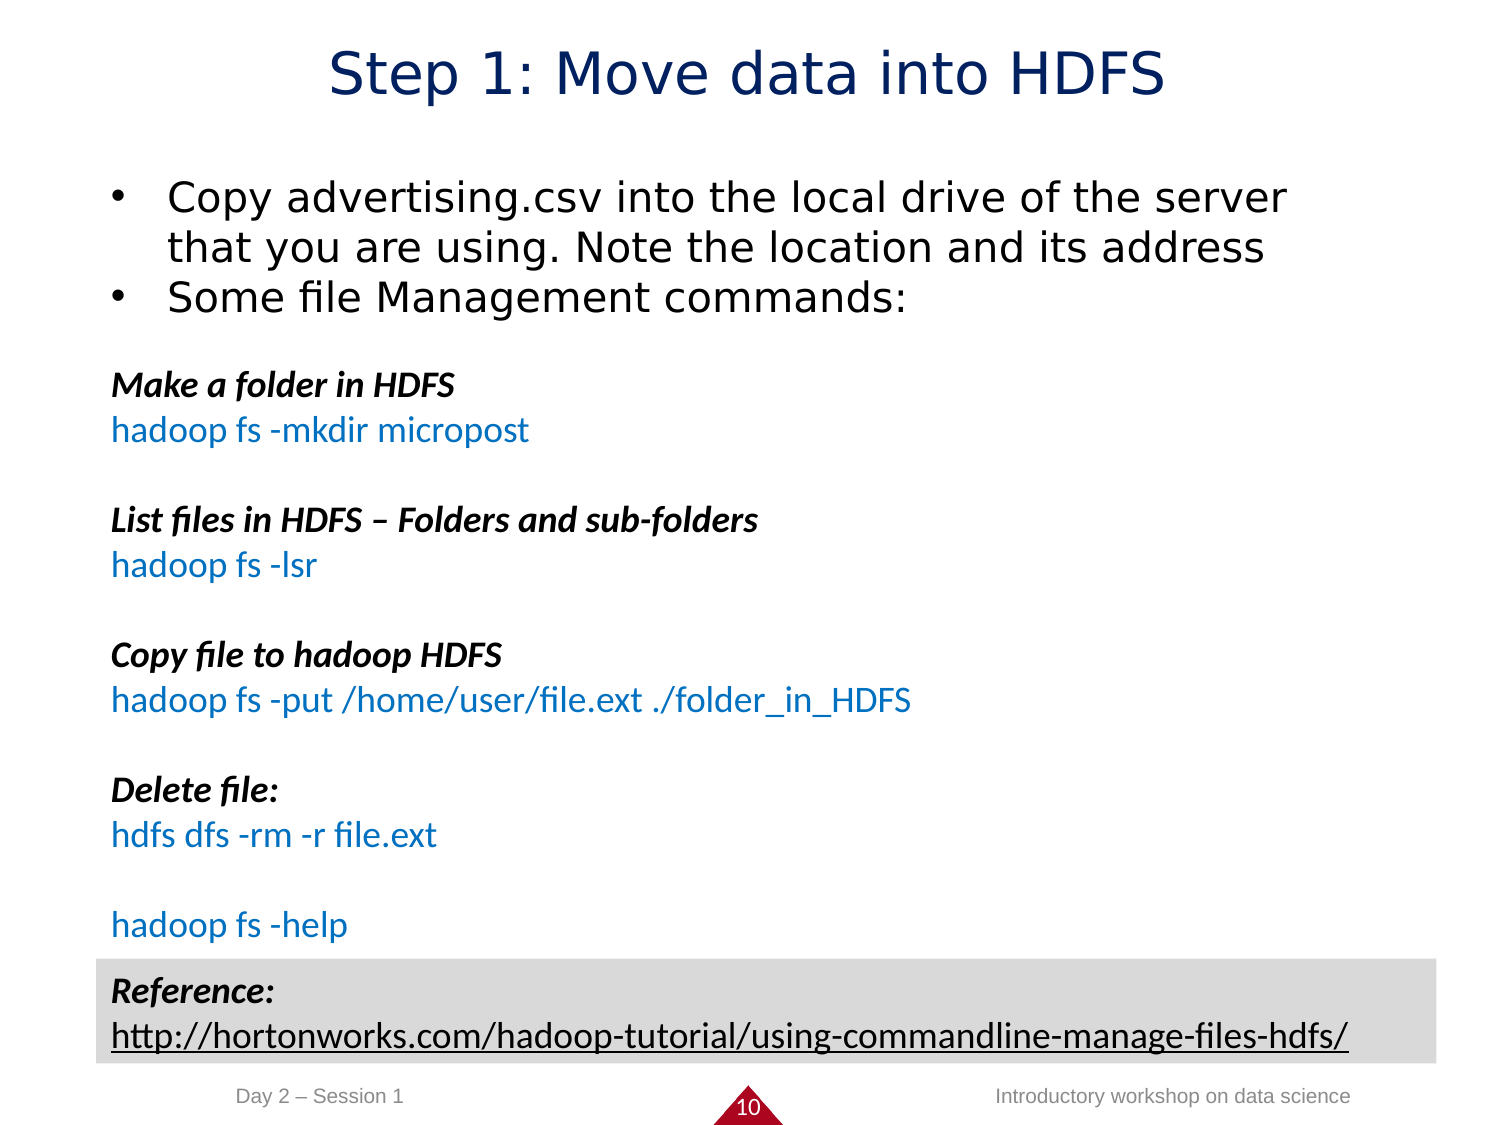

Step 1: Move data into HDFS
Copy advertising.csv into the local drive of the server that you are using. Note the location and its address
Some file Management commands:

Make a folder in HDFS
hadoop fs -mkdir micropost

List files in HDFS – Folders and sub-folders
hadoop fs -lsr

Copy file to hadoop HDFS
hadoop fs -put /home/user/file.ext ./folder_in_HDFS

Delete file:
hdfs dfs -rm -r file.ext

hadoop fs -help
Reference:
http://hortonworks.com/hadoop-tutorial/using-commandline-manage-files-hdfs/
10